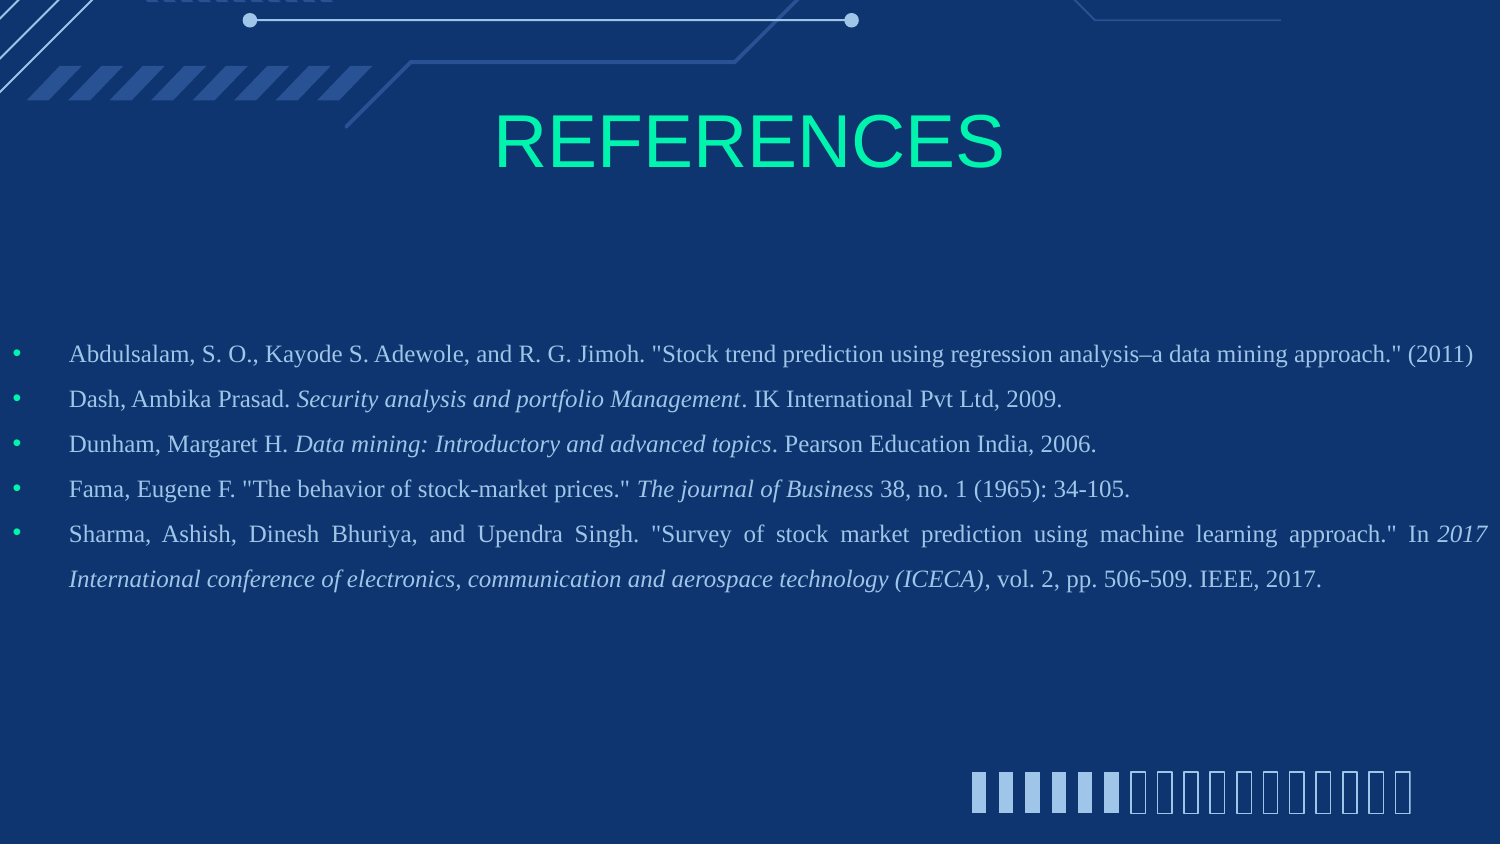

# REFERENCES
Abdulsalam, S. O., Kayode S. Adewole, and R. G. Jimoh. "Stock trend prediction using regression analysis–a data mining approach." (2011)
Dash, Ambika Prasad. Security analysis and portfolio Management. IK International Pvt Ltd, 2009.
Dunham, Margaret H. Data mining: Introductory and advanced topics. Pearson Education India, 2006.
Fama, Eugene F. "The behavior of stock-market prices." The journal of Business 38, no. 1 (1965): 34-105.
Sharma, Ashish, Dinesh Bhuriya, and Upendra Singh. "Survey of stock market prediction using machine learning approach." In 2017 International conference of electronics, communication and aerospace technology (ICECA), vol. 2, pp. 506-509. IEEE, 2017.